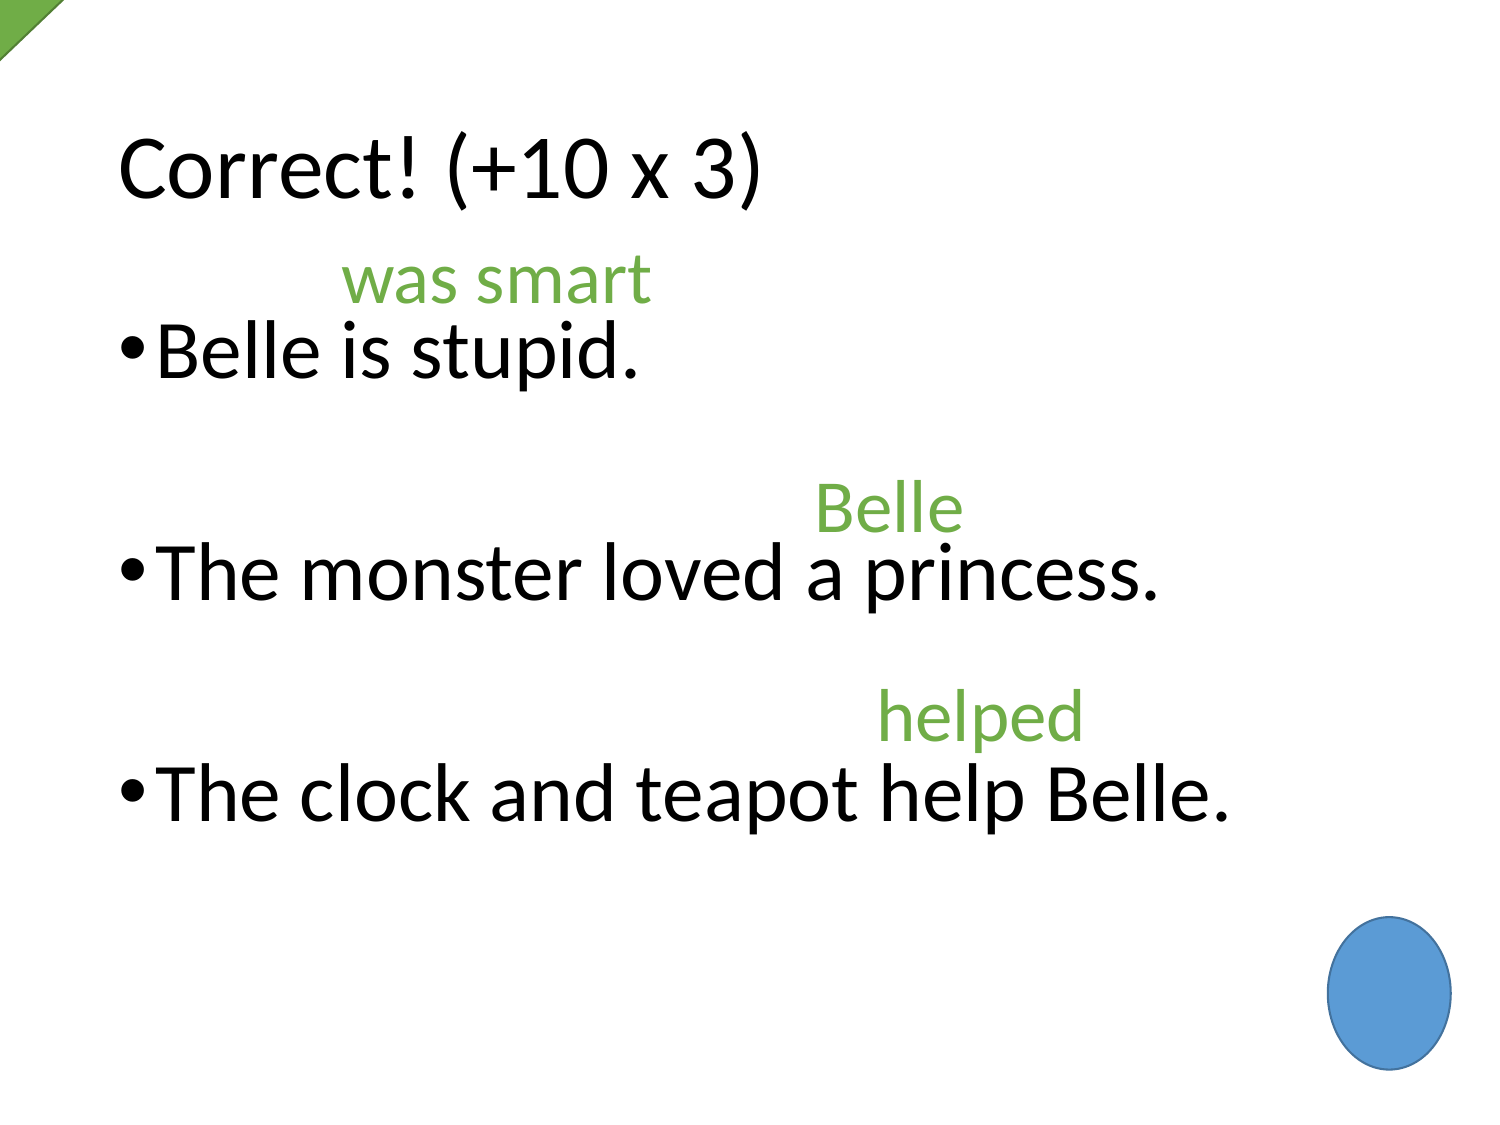

# Correct! (+10 x 3)
was smart
Belle is stupid.

The monster loved a princess.

The clock and teapot help Belle.
Belle
helped